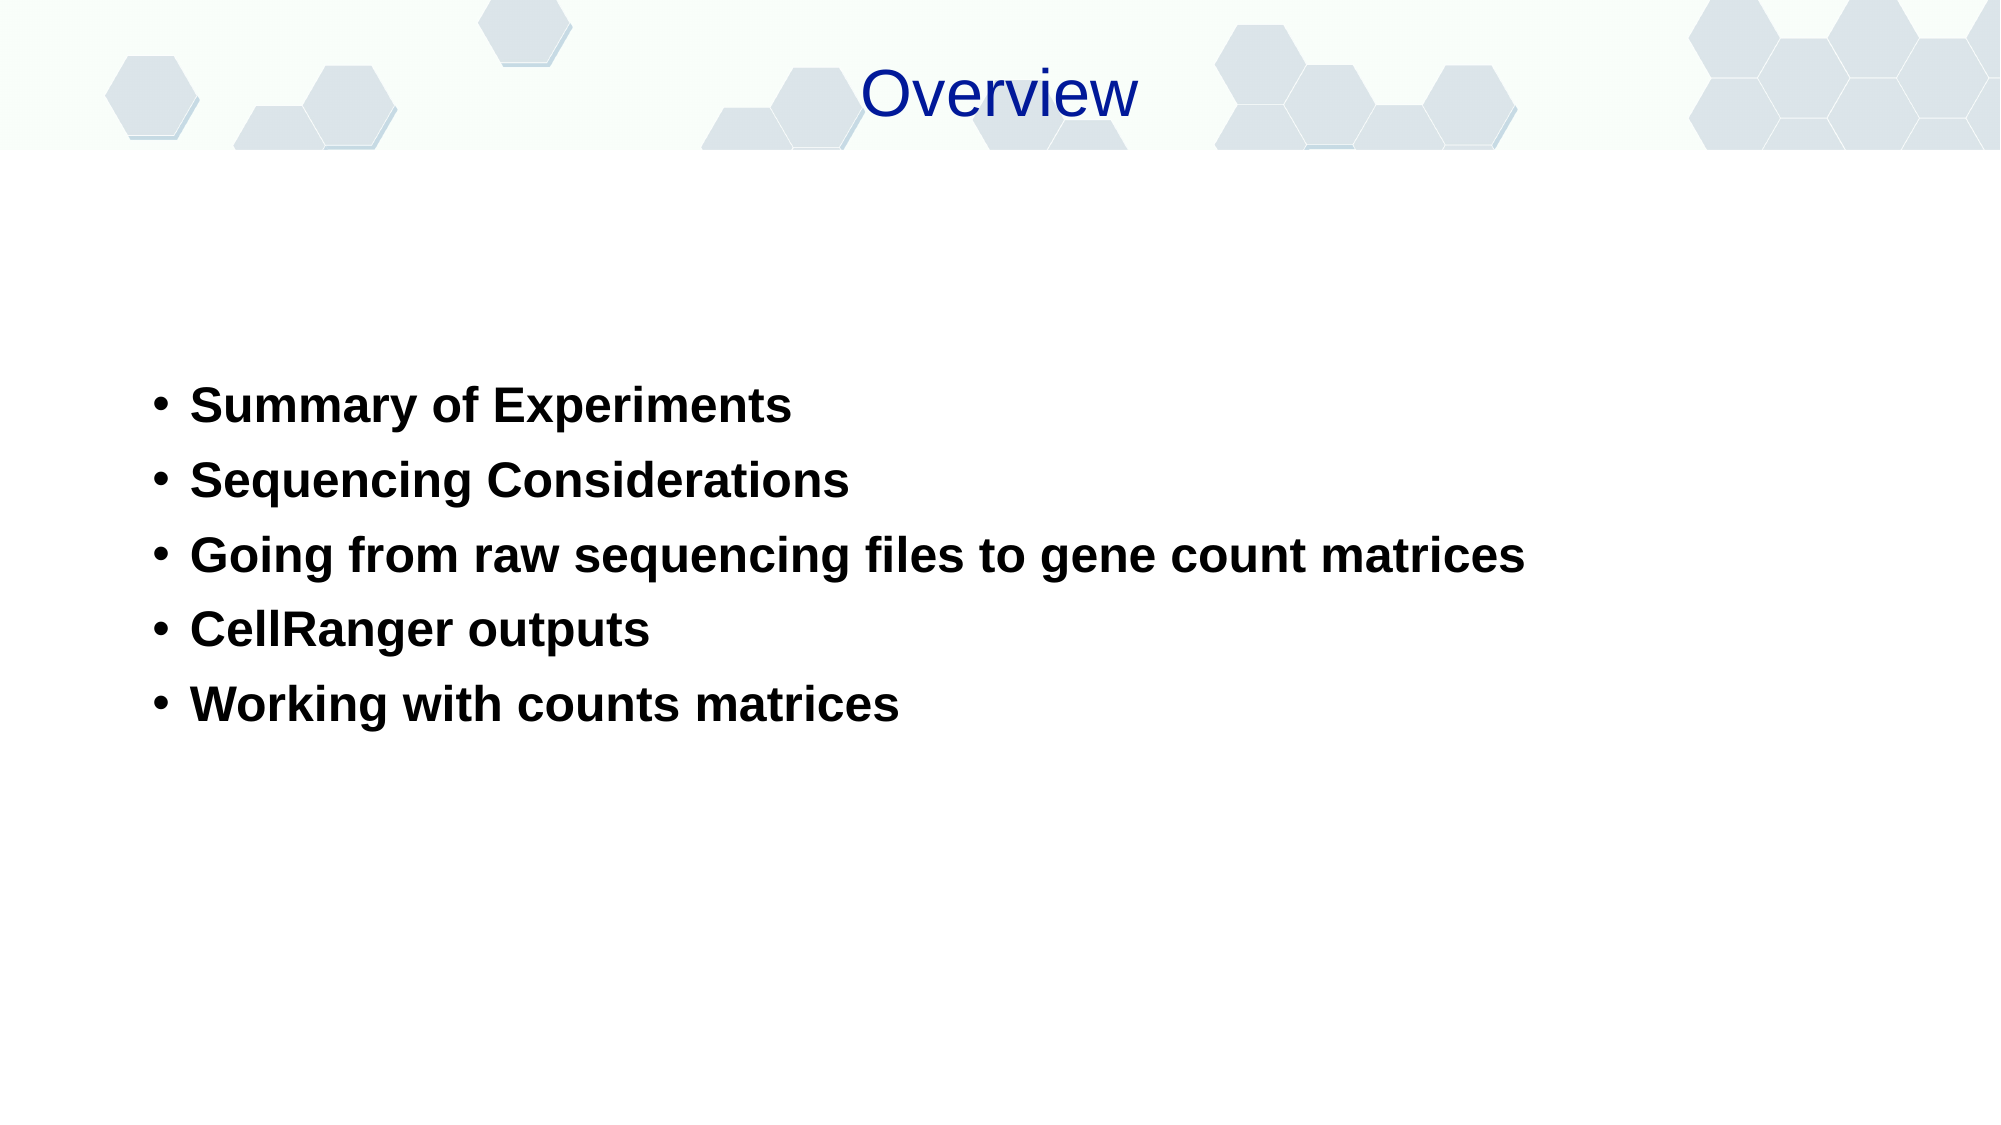

Overview
Summary of Experiments
Sequencing Considerations
Going from raw sequencing files to gene count matrices
CellRanger outputs
Working with counts matrices